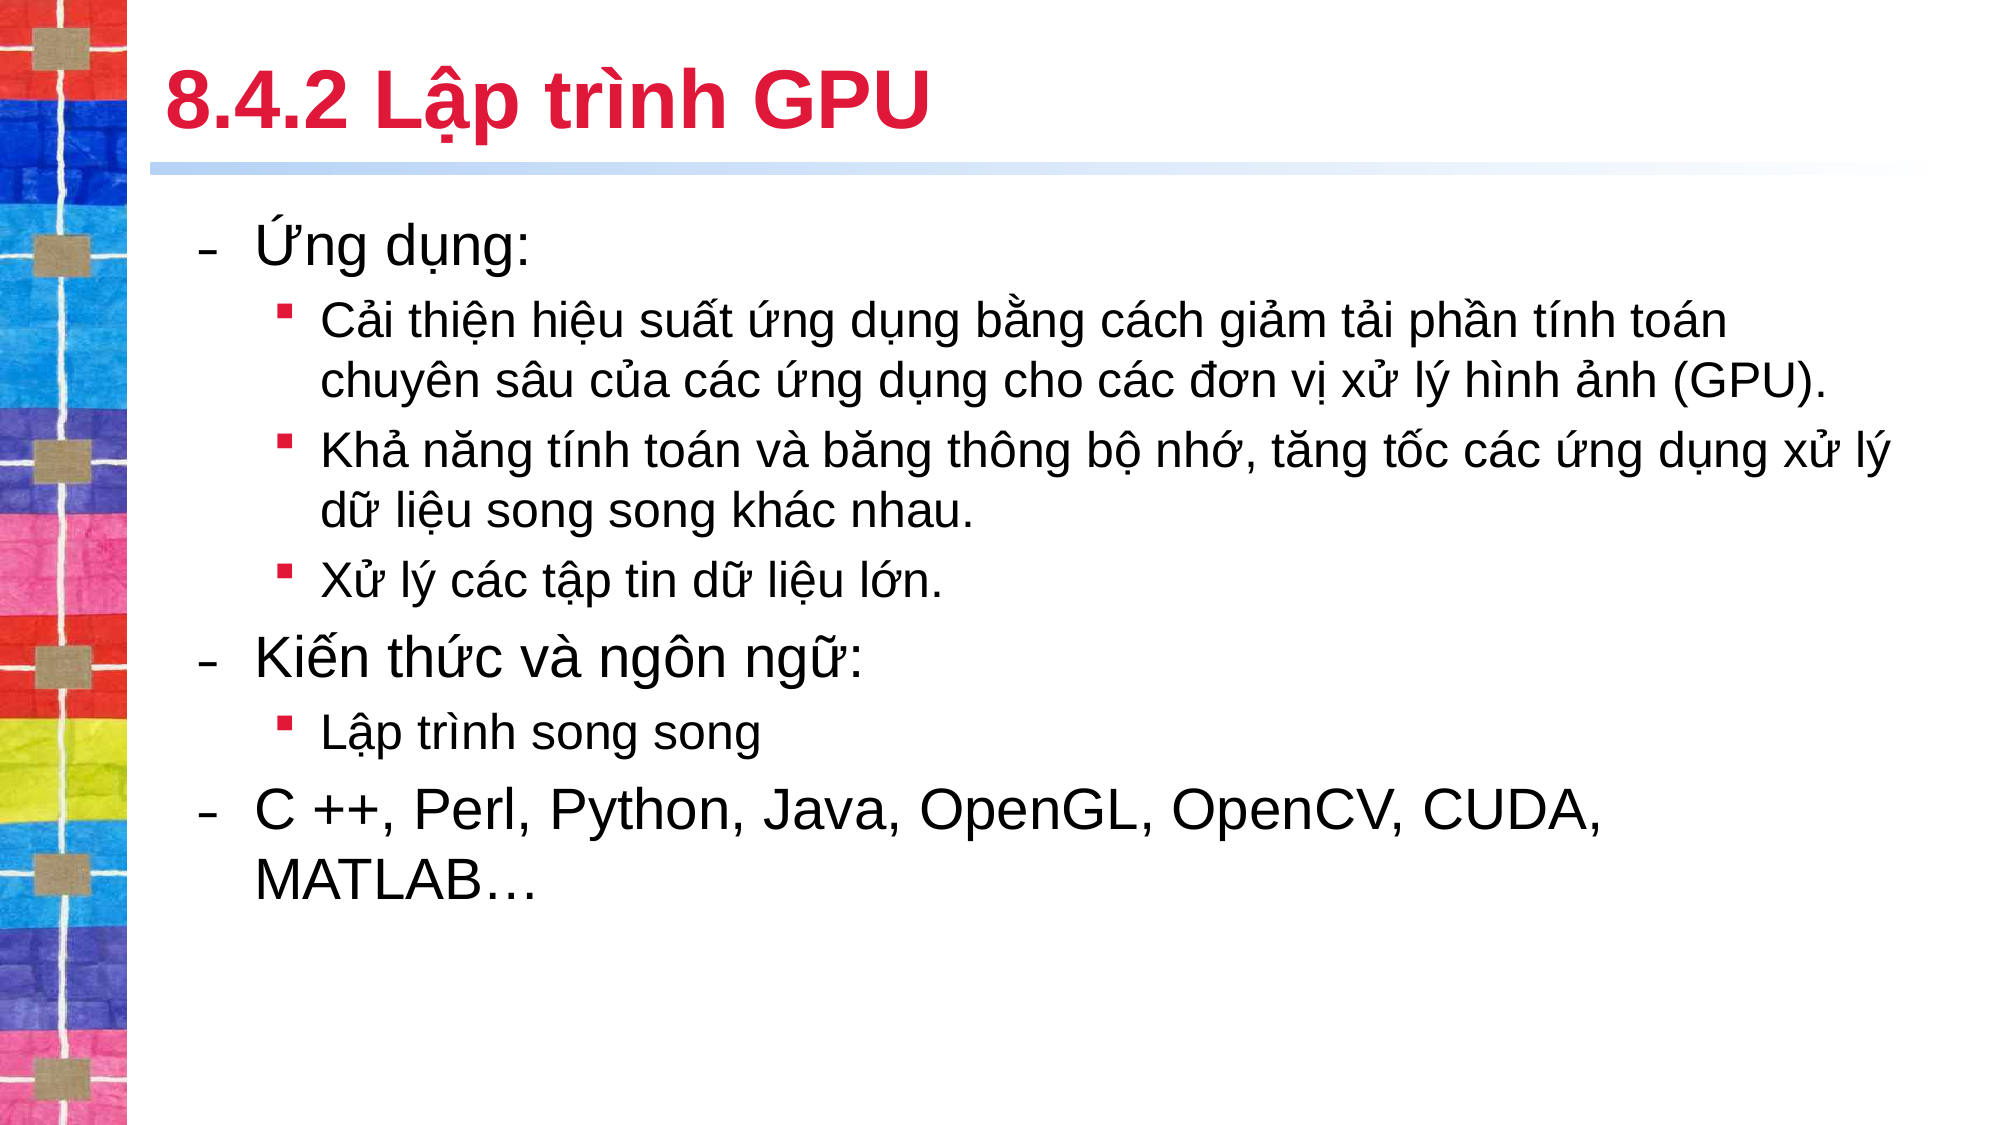

# 8.4.2 Lập trình GPU
Ứng dụng:
Cải thiện hiệu suất ứng dụng bằng cách giảm tải phần tính toán chuyên sâu của các ứng dụng cho các đơn vị xử lý hình ảnh (GPU).
Khả năng tính toán và băng thông bộ nhớ, tăng tốc các ứng dụng xử lý dữ liệu song song khác nhau.
Xử lý các tập tin dữ liệu lớn.
Kiến thức và ngôn ngữ:
Lập trình song song
C ++, Perl, Python, Java, OpenGL, OpenCV, CUDA, MATLAB…